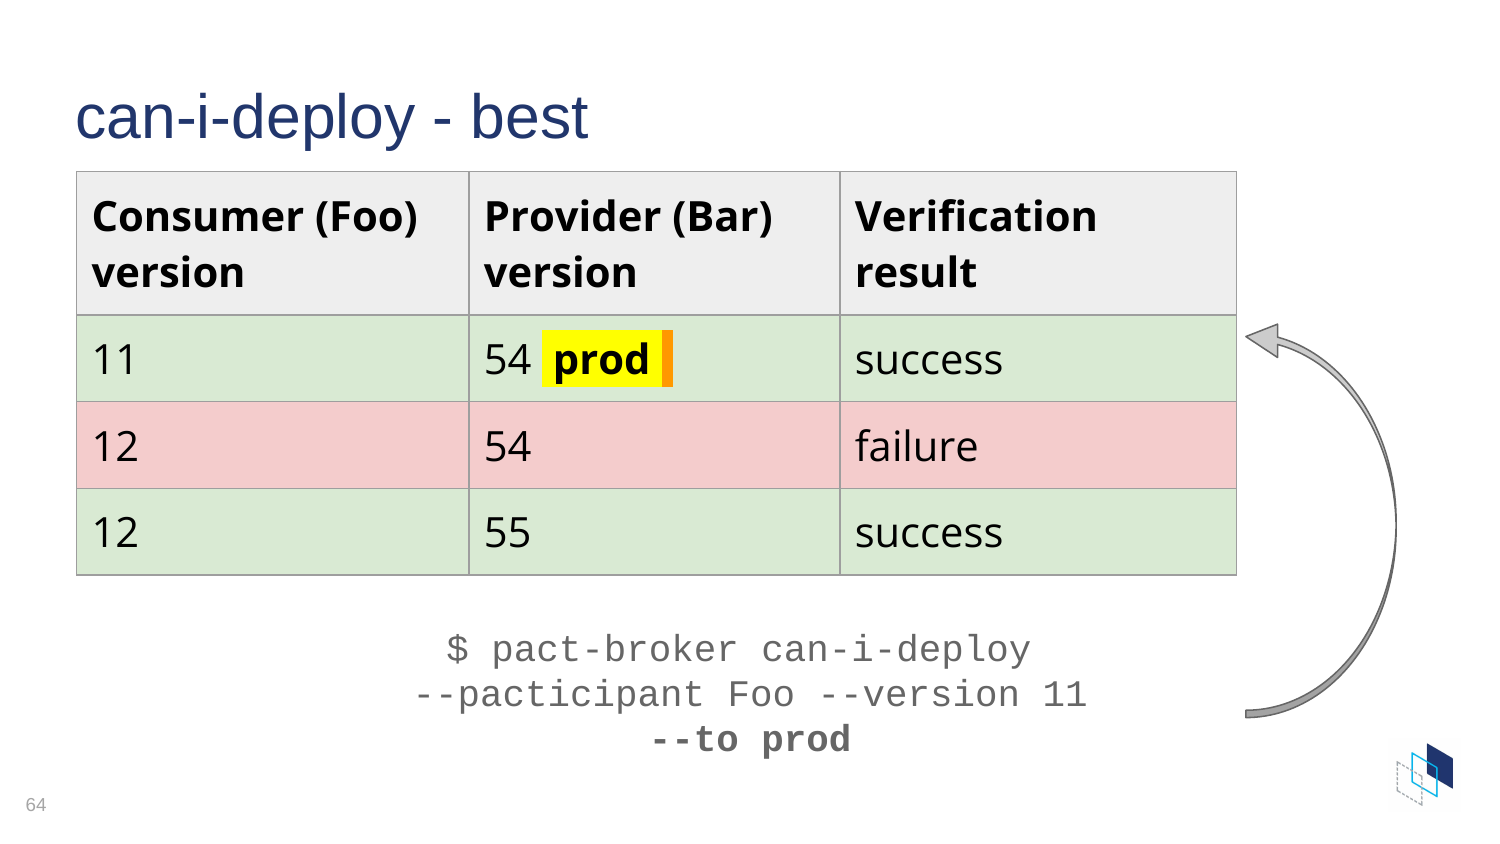

# can-i-deploy - best
| Consumer (Foo) version | Provider (Bar) version | Verification result |
| --- | --- | --- |
| 11 | 54 prod. | success |
| 12 | 54 | failure |
| 12 | 55 | success |

$ pact-broker can-i-deploy
--pacticipant Foo --version 11
--to prod
64